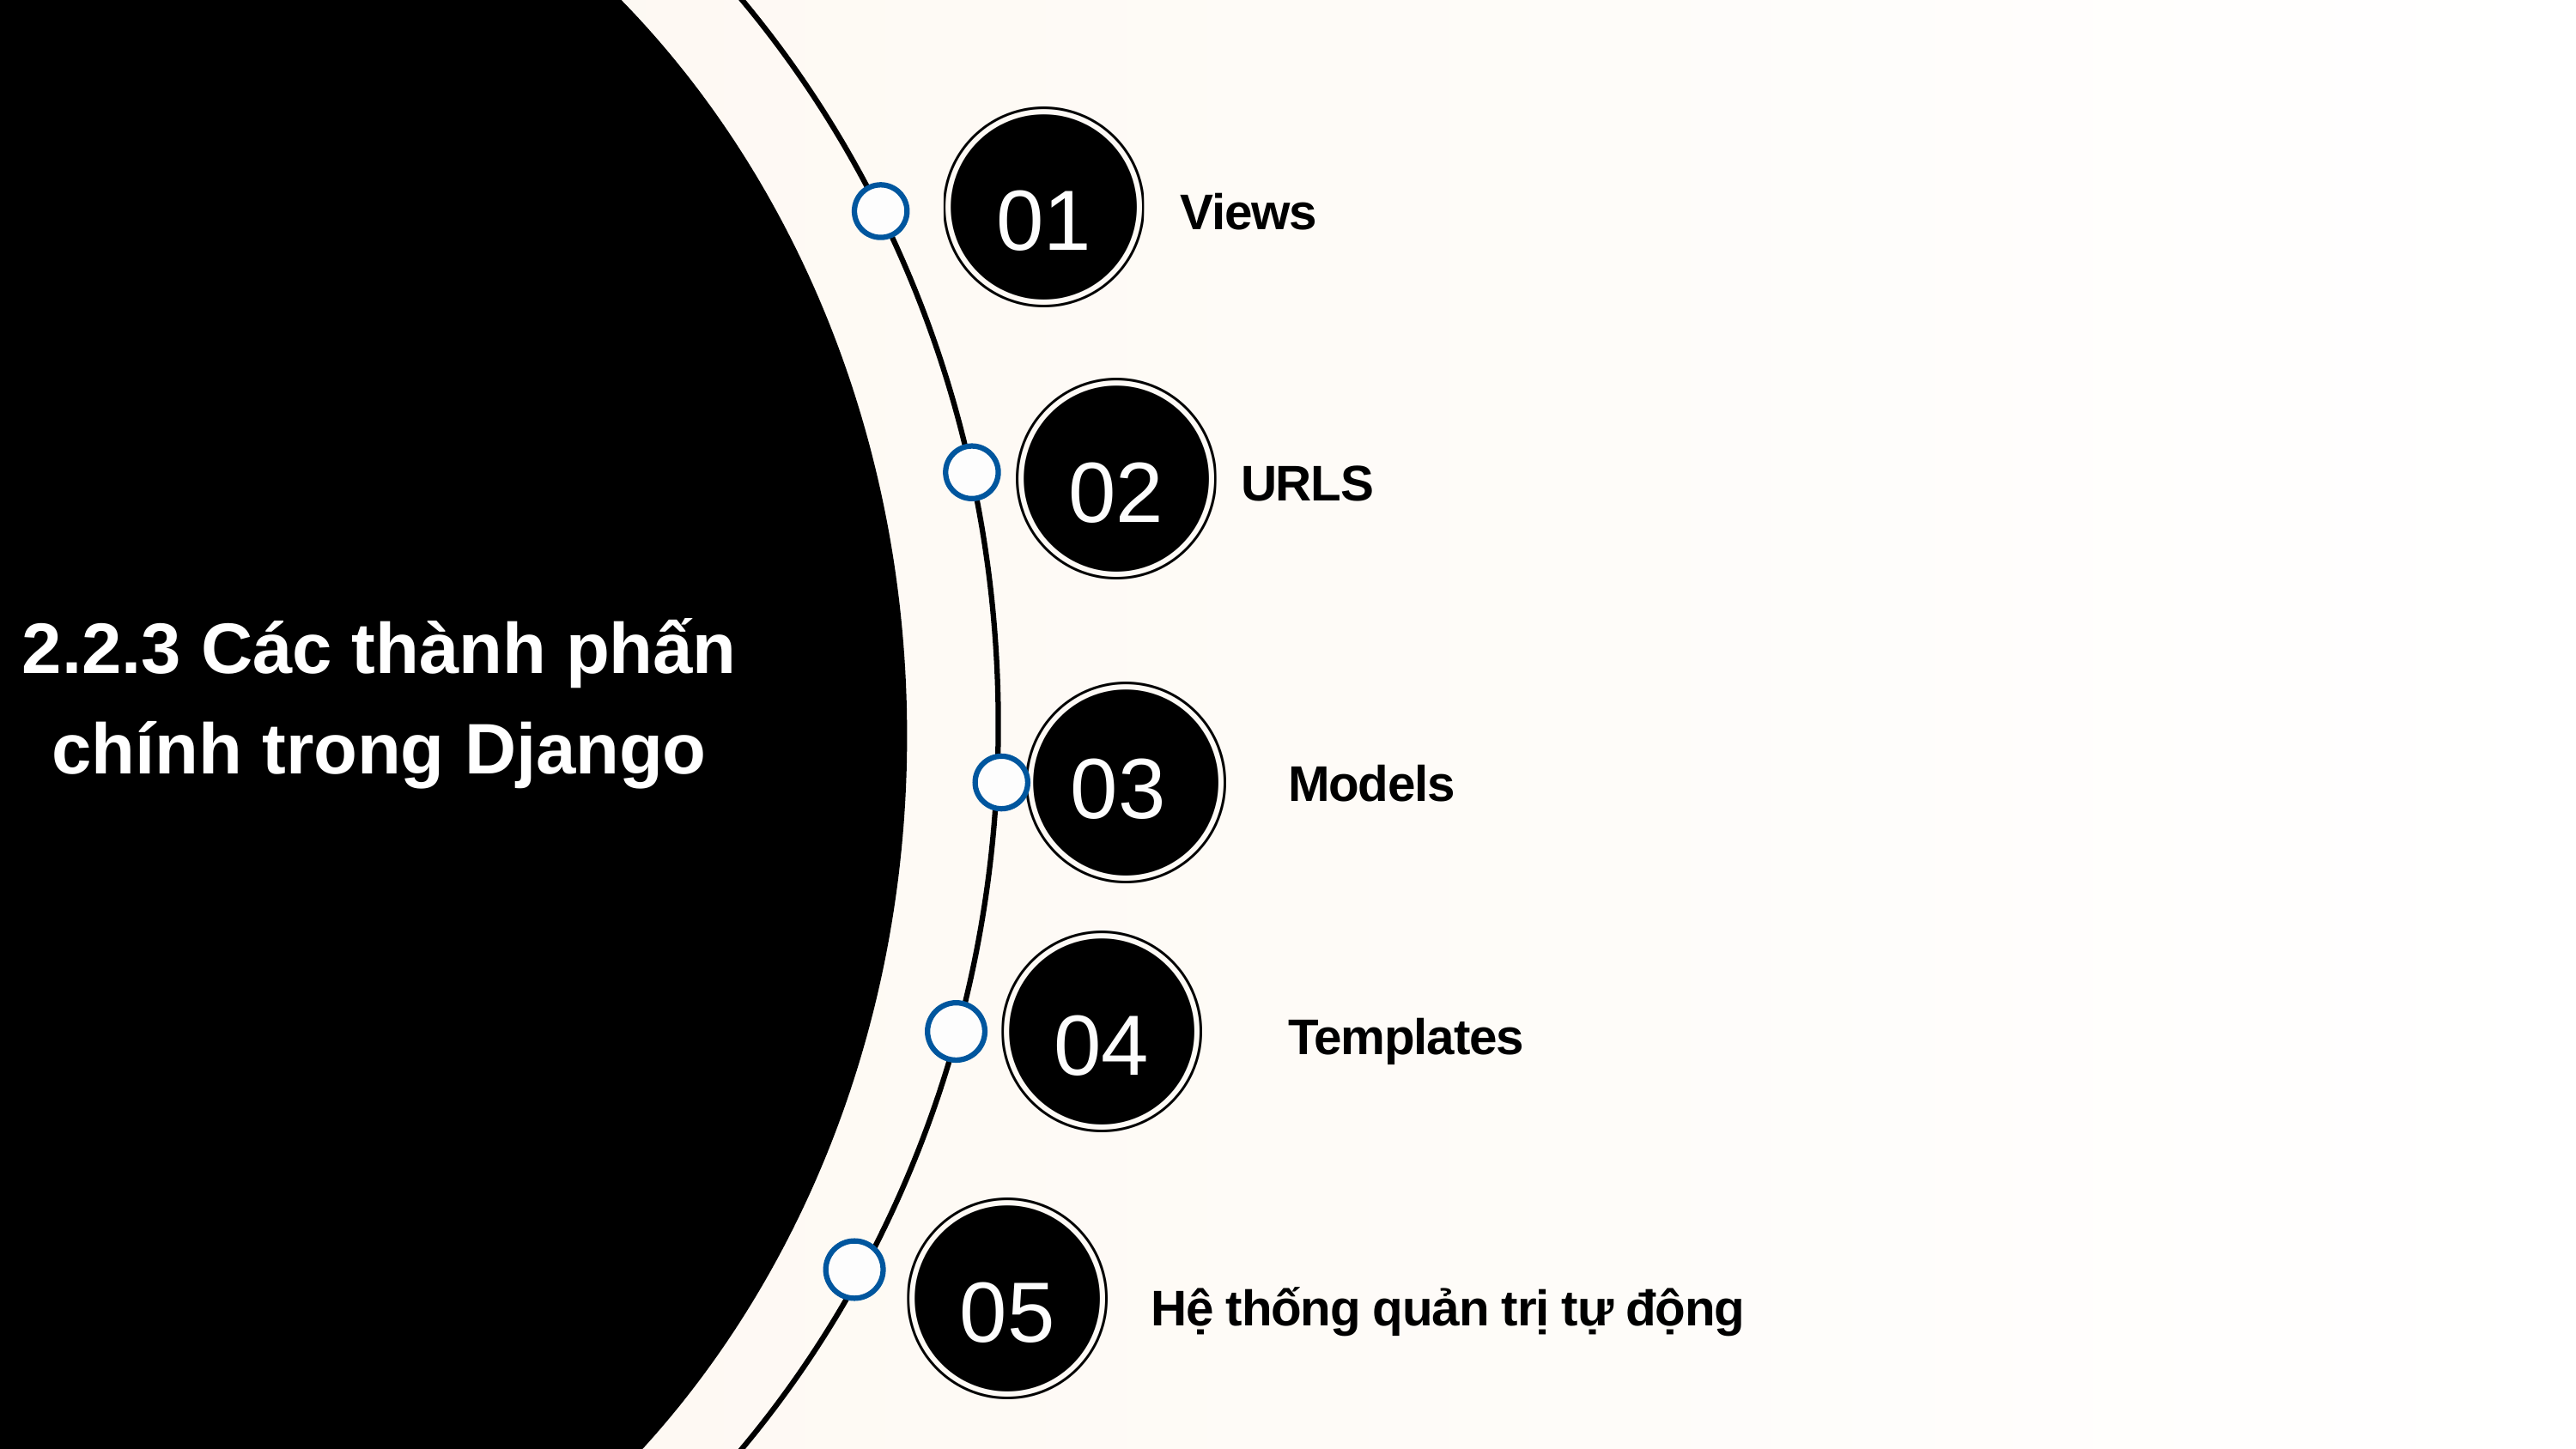

01
Views

02
URLS

2.2.3 Các thành phấn chính trong Django

03
Models

04
Templates

05

Hệ thống quản trị tự động